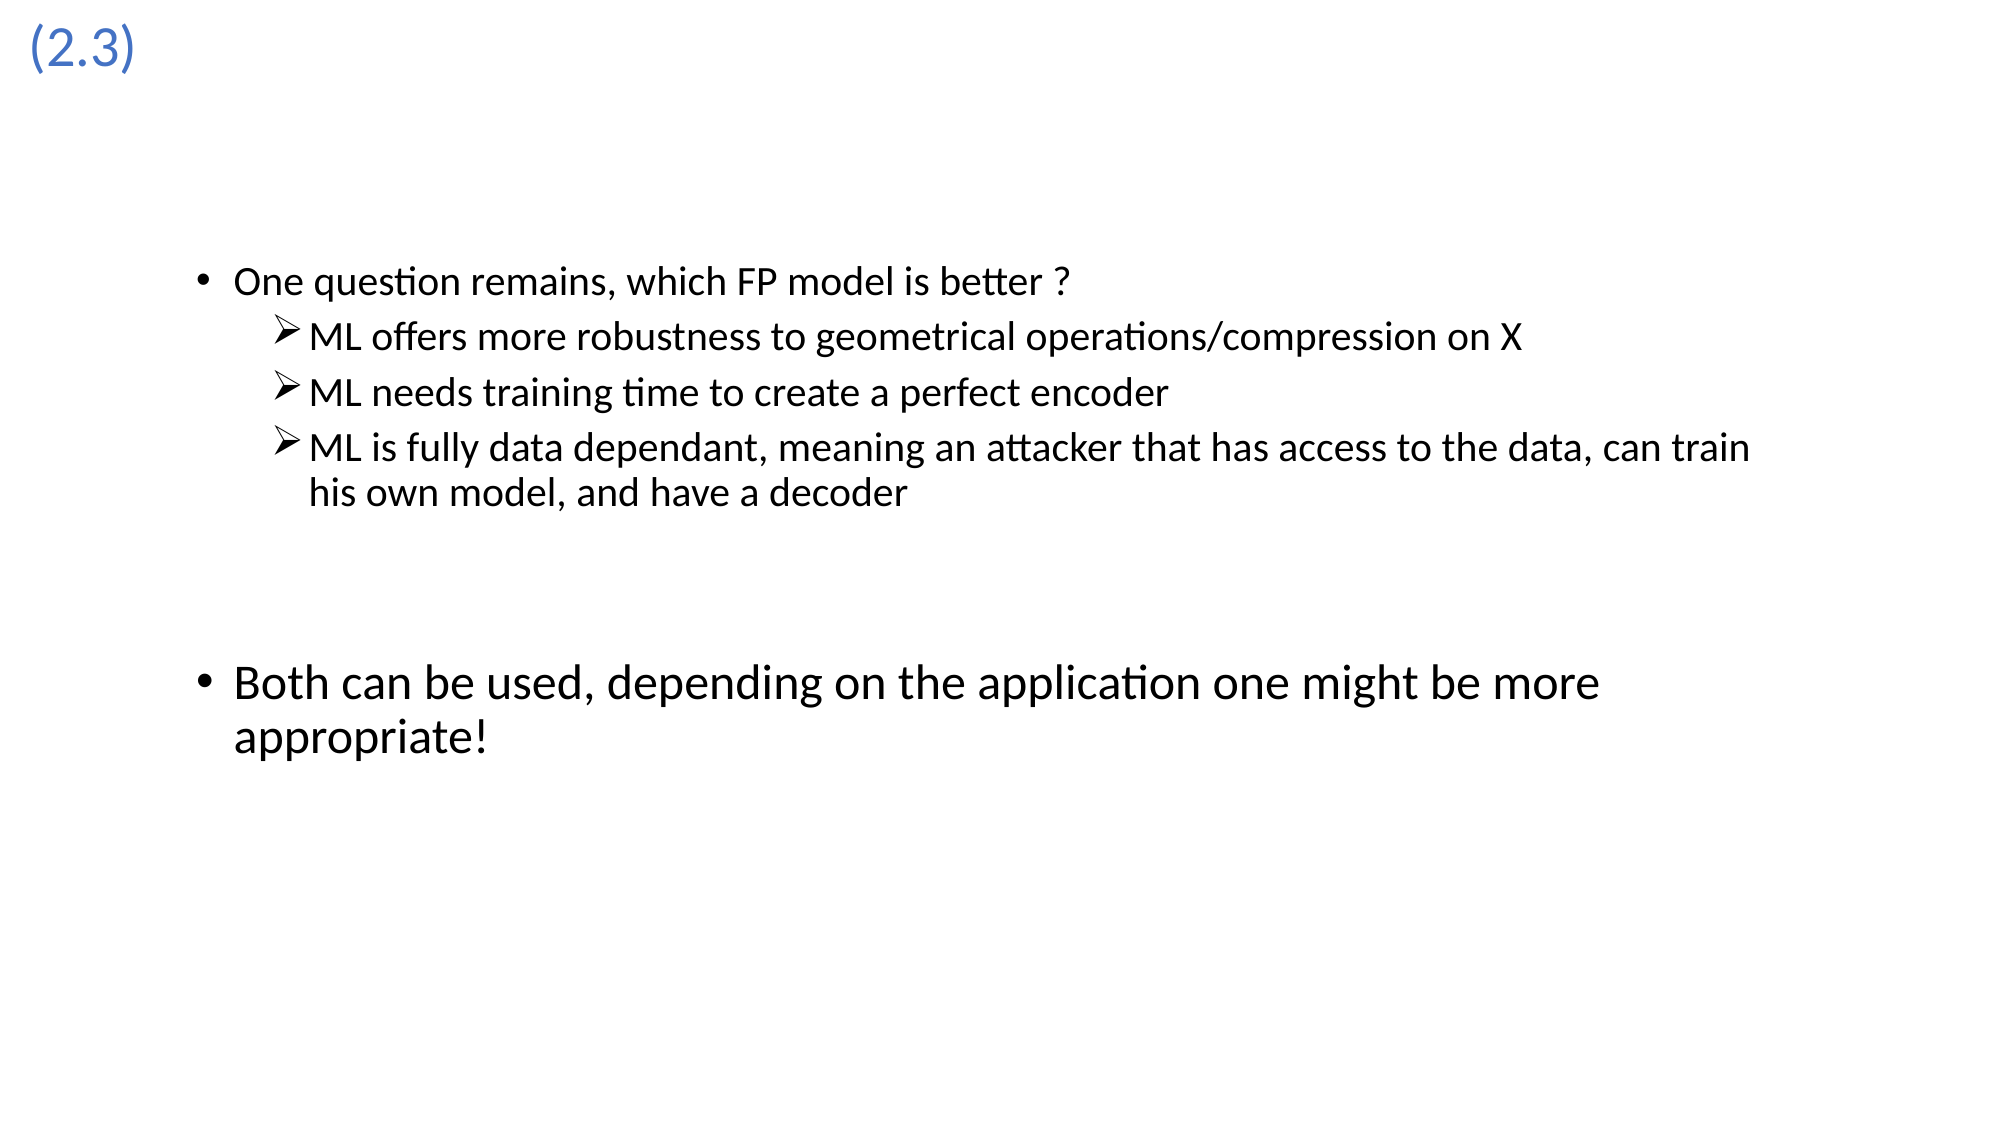

# (2.3)
One question remains, which FP model is better ?
ML offers more robustness to geometrical operations/compression on X
ML needs training time to create a perfect encoder
ML is fully data dependant, meaning an attacker that has access to the data, can train his own model, and have a decoder

Both can be used, depending on the application one might be more appropriate!